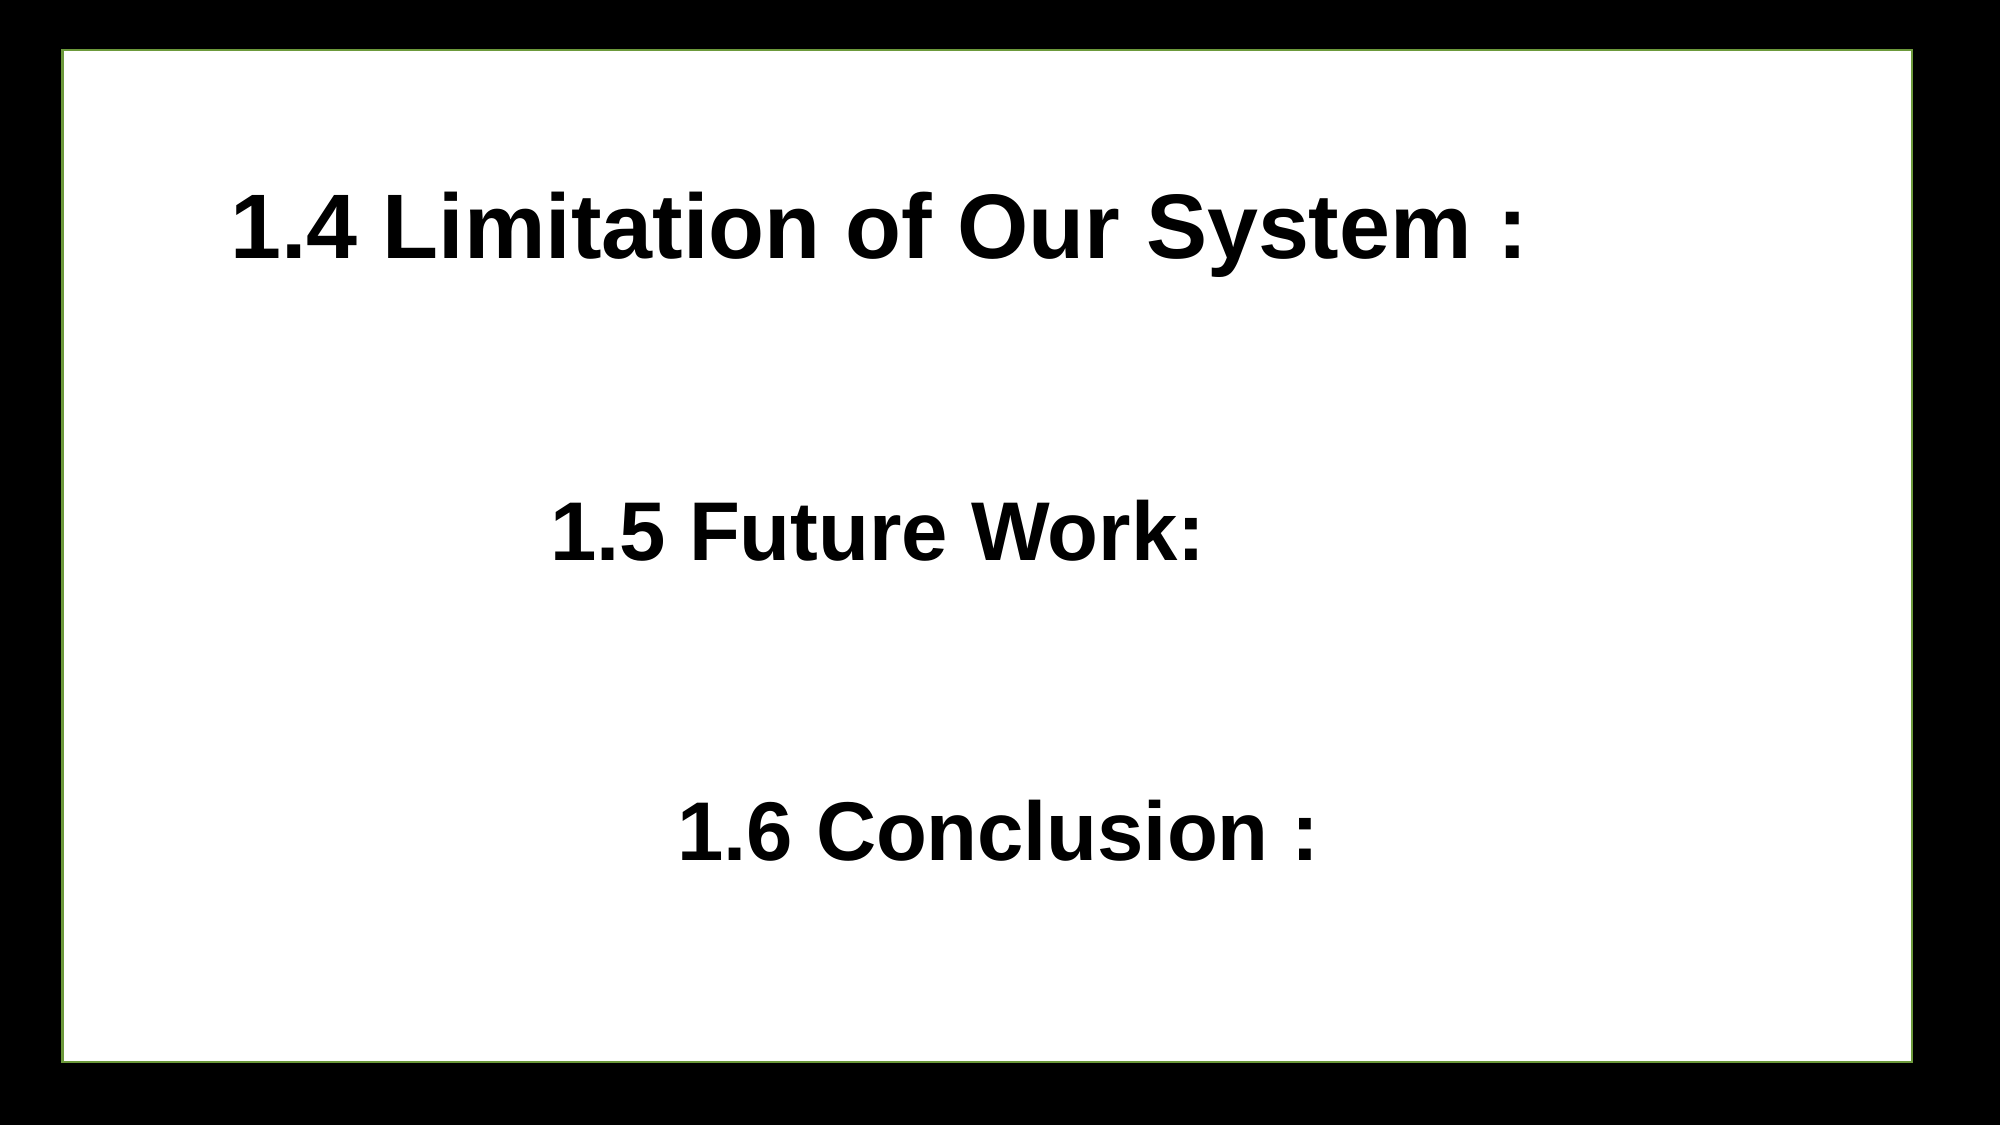

1.4 Limitation of Our System :

       		 1.5 Future Work:

				1.6 Conclusion :